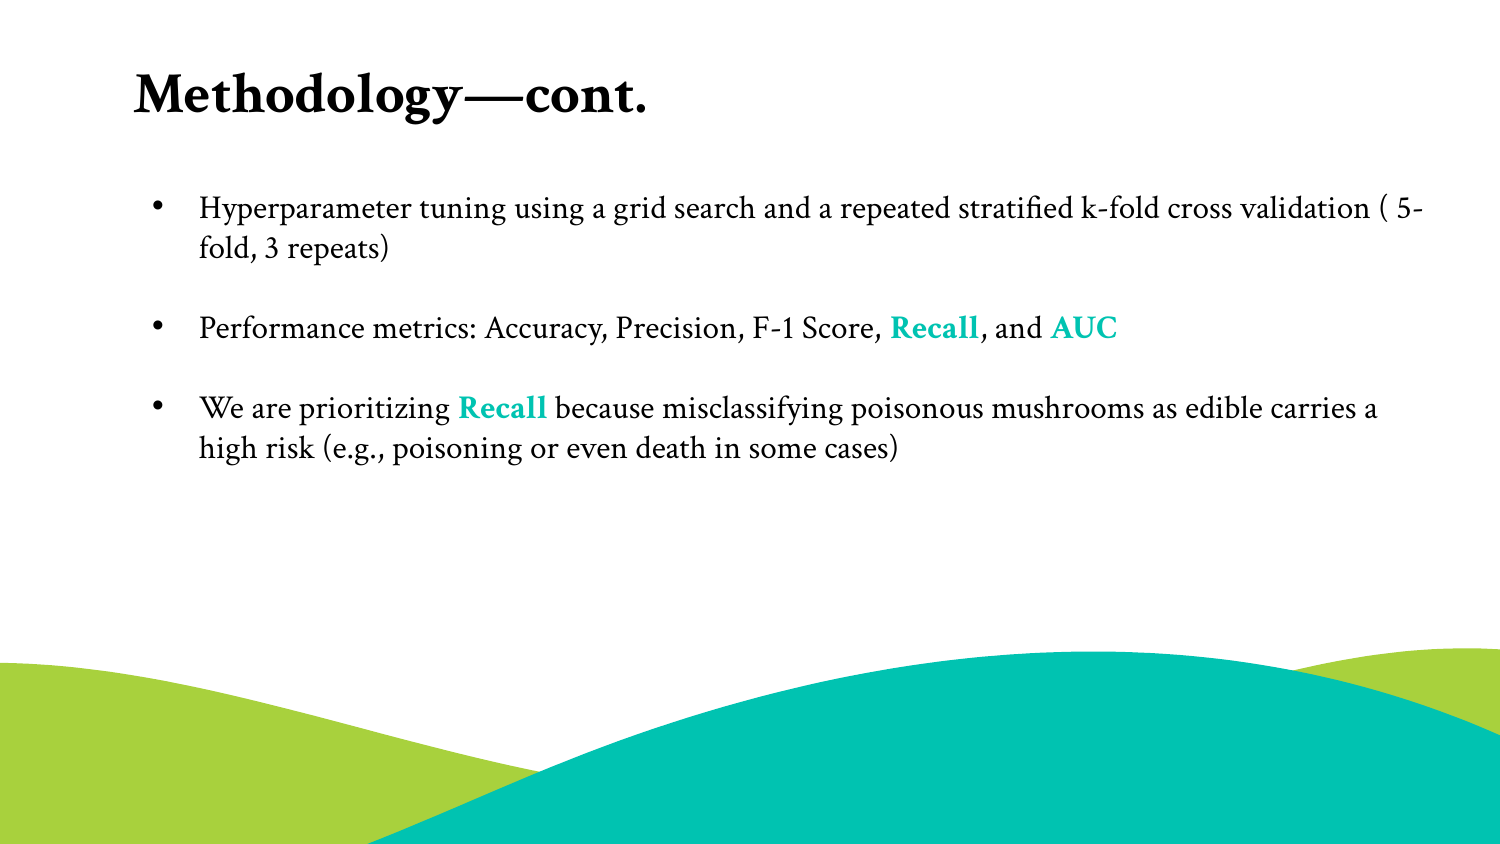

Methodology—cont.

Hyperparameter tuning using a grid search and a repeated stratified k-fold cross validation ( 5-fold, 3 repeats)

Performance metrics: Accuracy, Precision, F-1 Score, Recall, and AUC

We are prioritizing Recall because misclassifying poisonous mushrooms as edible carries a high risk (e.g., poisoning or even death in some cases)